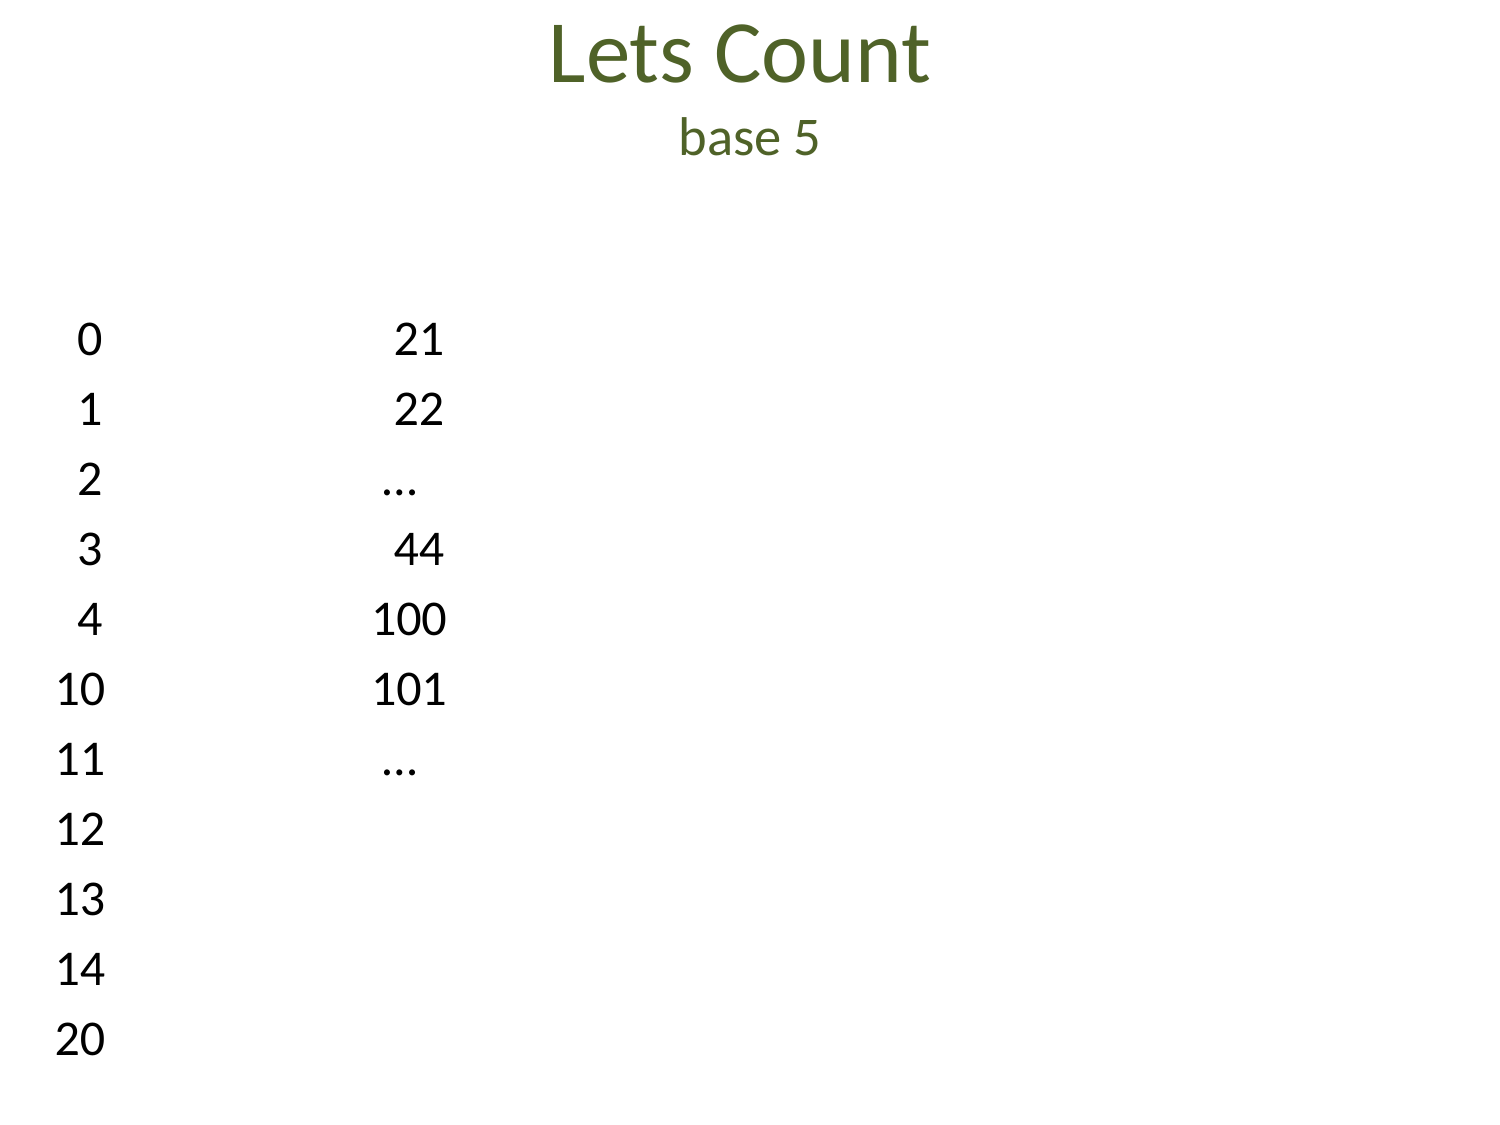

# Lets Count base 5
  0
  1
  2
  3
  4
10
11
12
13
14
20
  21
  22
 …
  44
100
101
 …